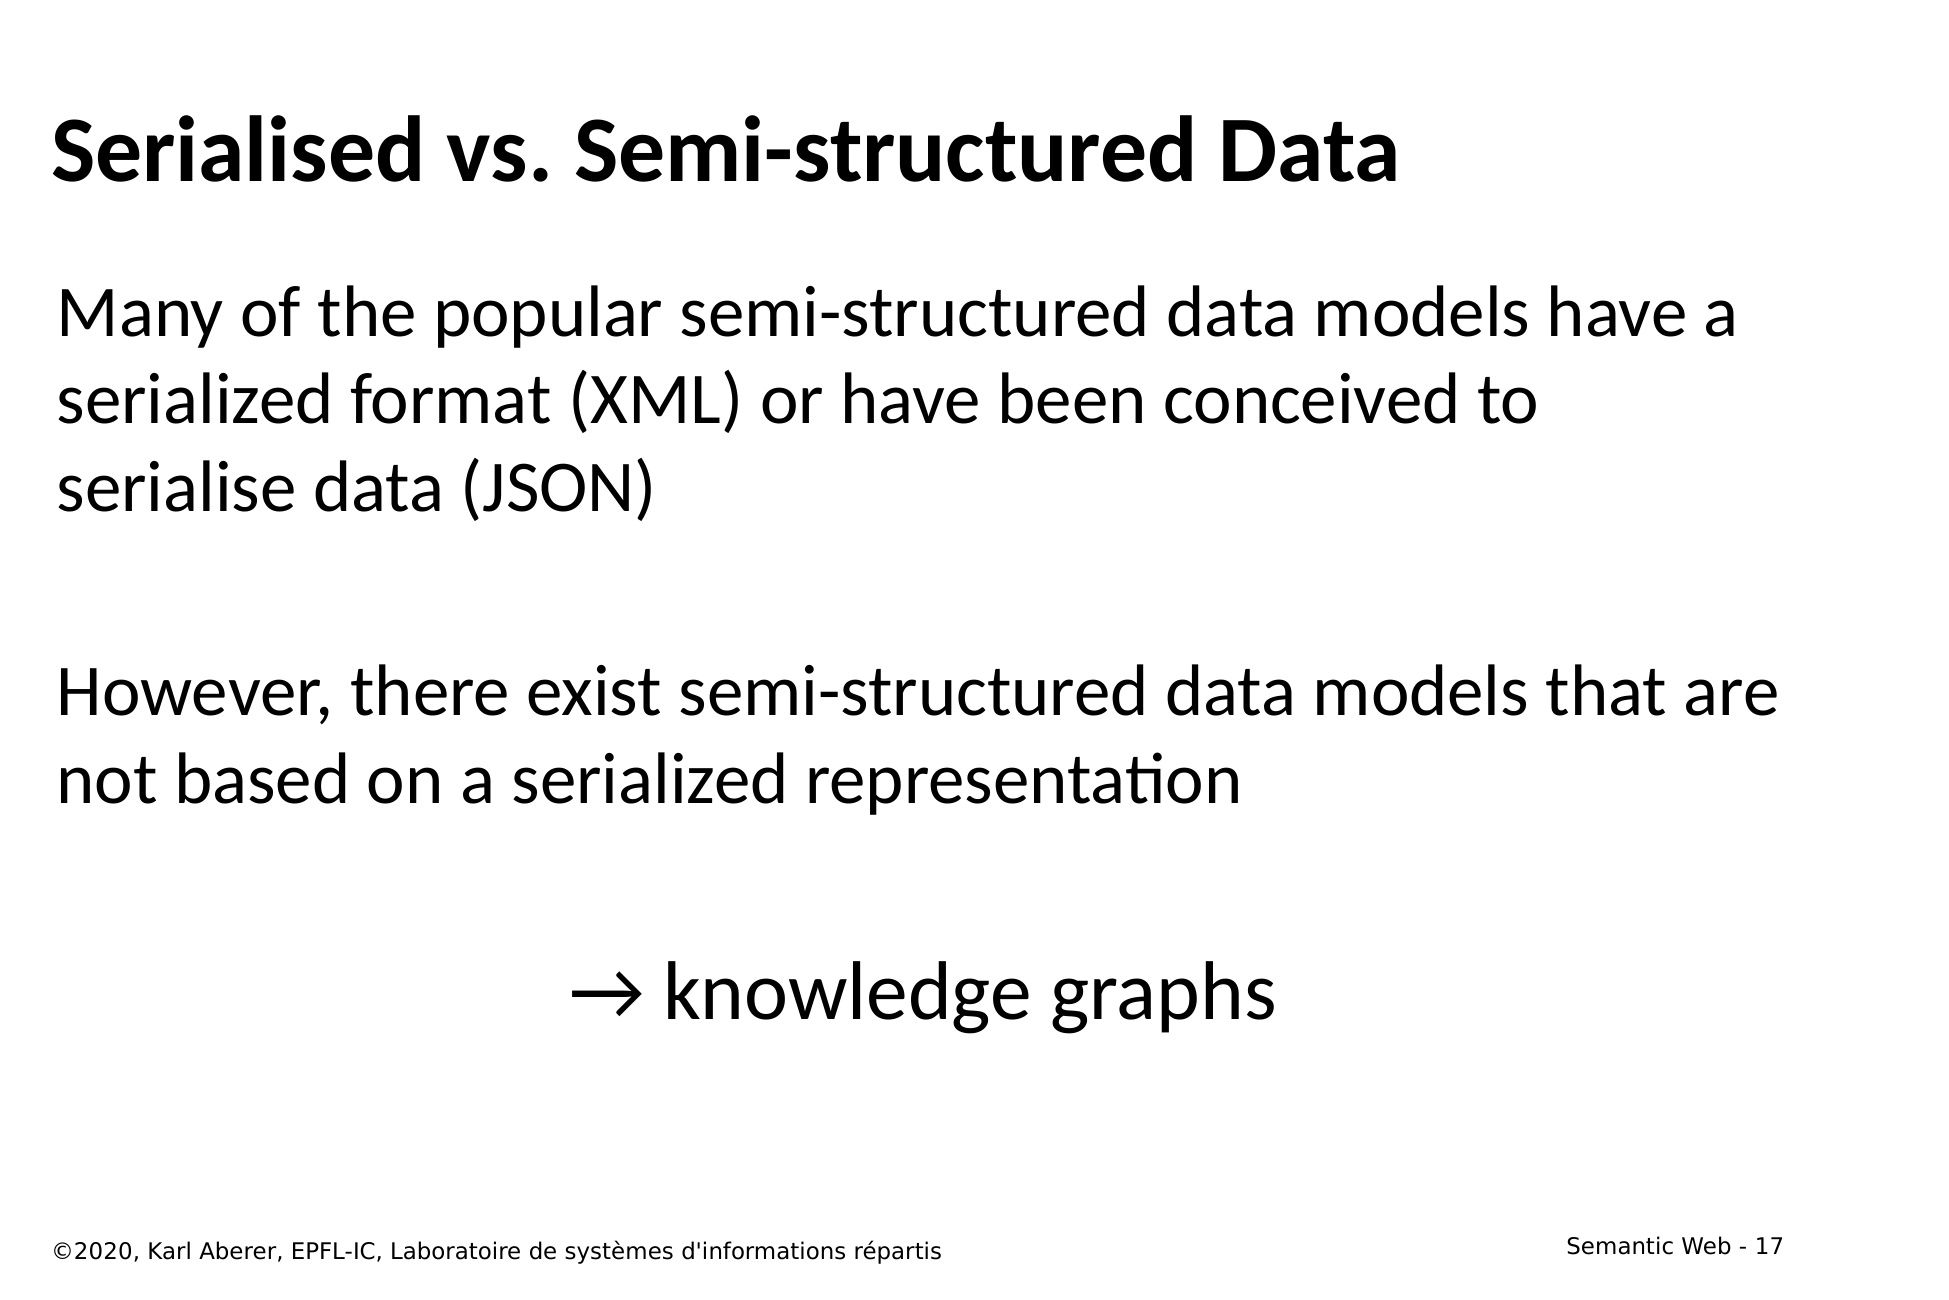

# Serialised vs. Semi-structured Data
Many of the popular semi-structured data models have a serialized format (XML) or have been conceived to serialise data (JSON)

However, there exist semi-structured data models that are not based on a serialized representation

→ knowledge graphs

©2020, Karl Aberer, EPFL-IC, Laboratoire de systèmes d'informations répartis